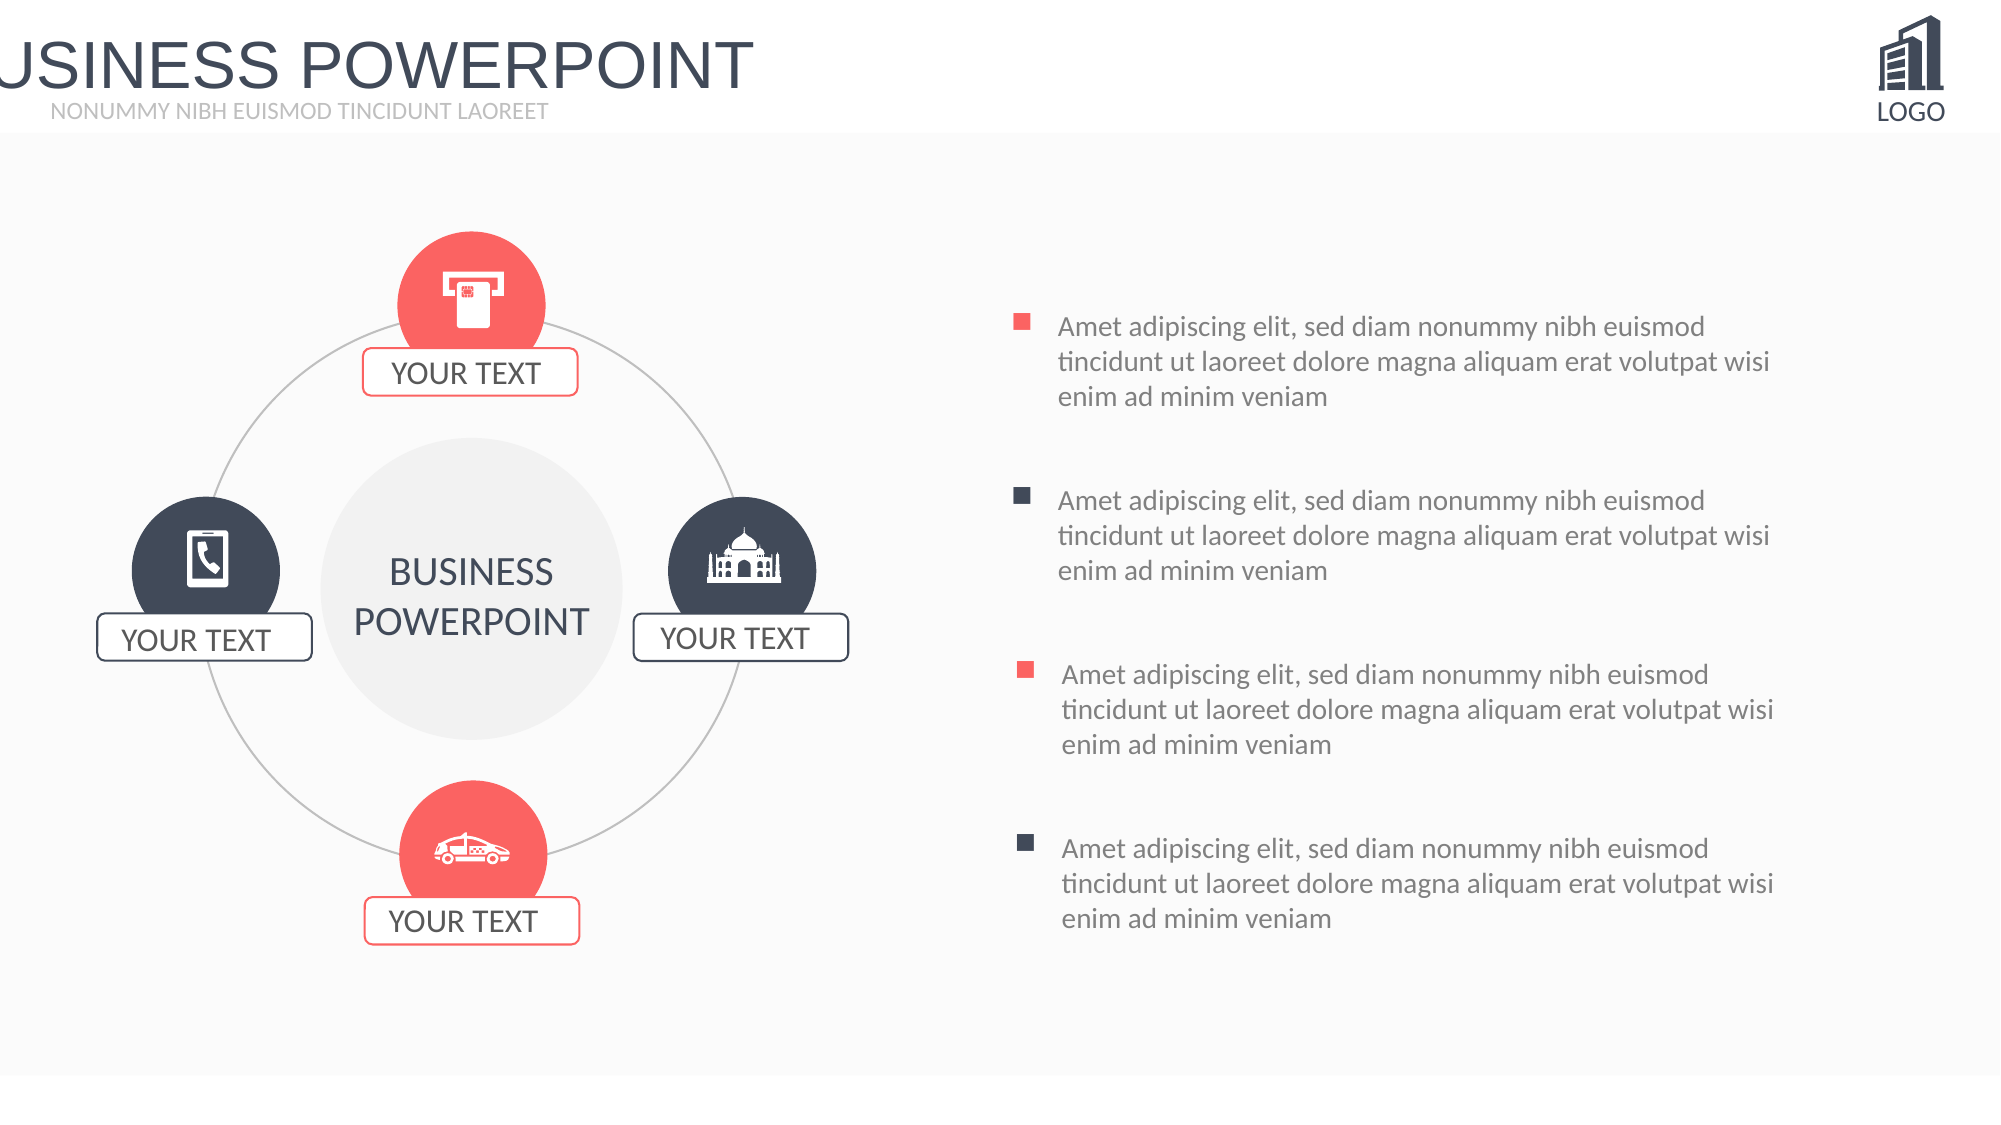

BUSINESS POWERPOINT
NONUMMY NIBH EUISMOD TINCIDUNT LAOREET

Amet adipiscing elit, sed diam nonummy nibh euismod tincidunt ut laoreet dolore magna aliquam erat volutpat wisi enim ad minim veniam

YOUR TEXT

Amet adipiscing elit, sed diam nonummy nibh euismod tincidunt ut laoreet dolore magna aliquam erat volutpat wisi enim ad minim veniam

BUSINESS
POWERPOINT
YOUR TEXT
YOUR TEXT
Amet adipiscing elit, sed diam nonummy nibh euismod tincidunt ut laoreet dolore magna aliquam erat volutpat wisi enim ad minim veniam

Amet adipiscing elit, sed diam nonummy nibh euismod tincidunt ut laoreet dolore magna aliquam erat volutpat wisi enim ad minim veniam

YOUR TEXT